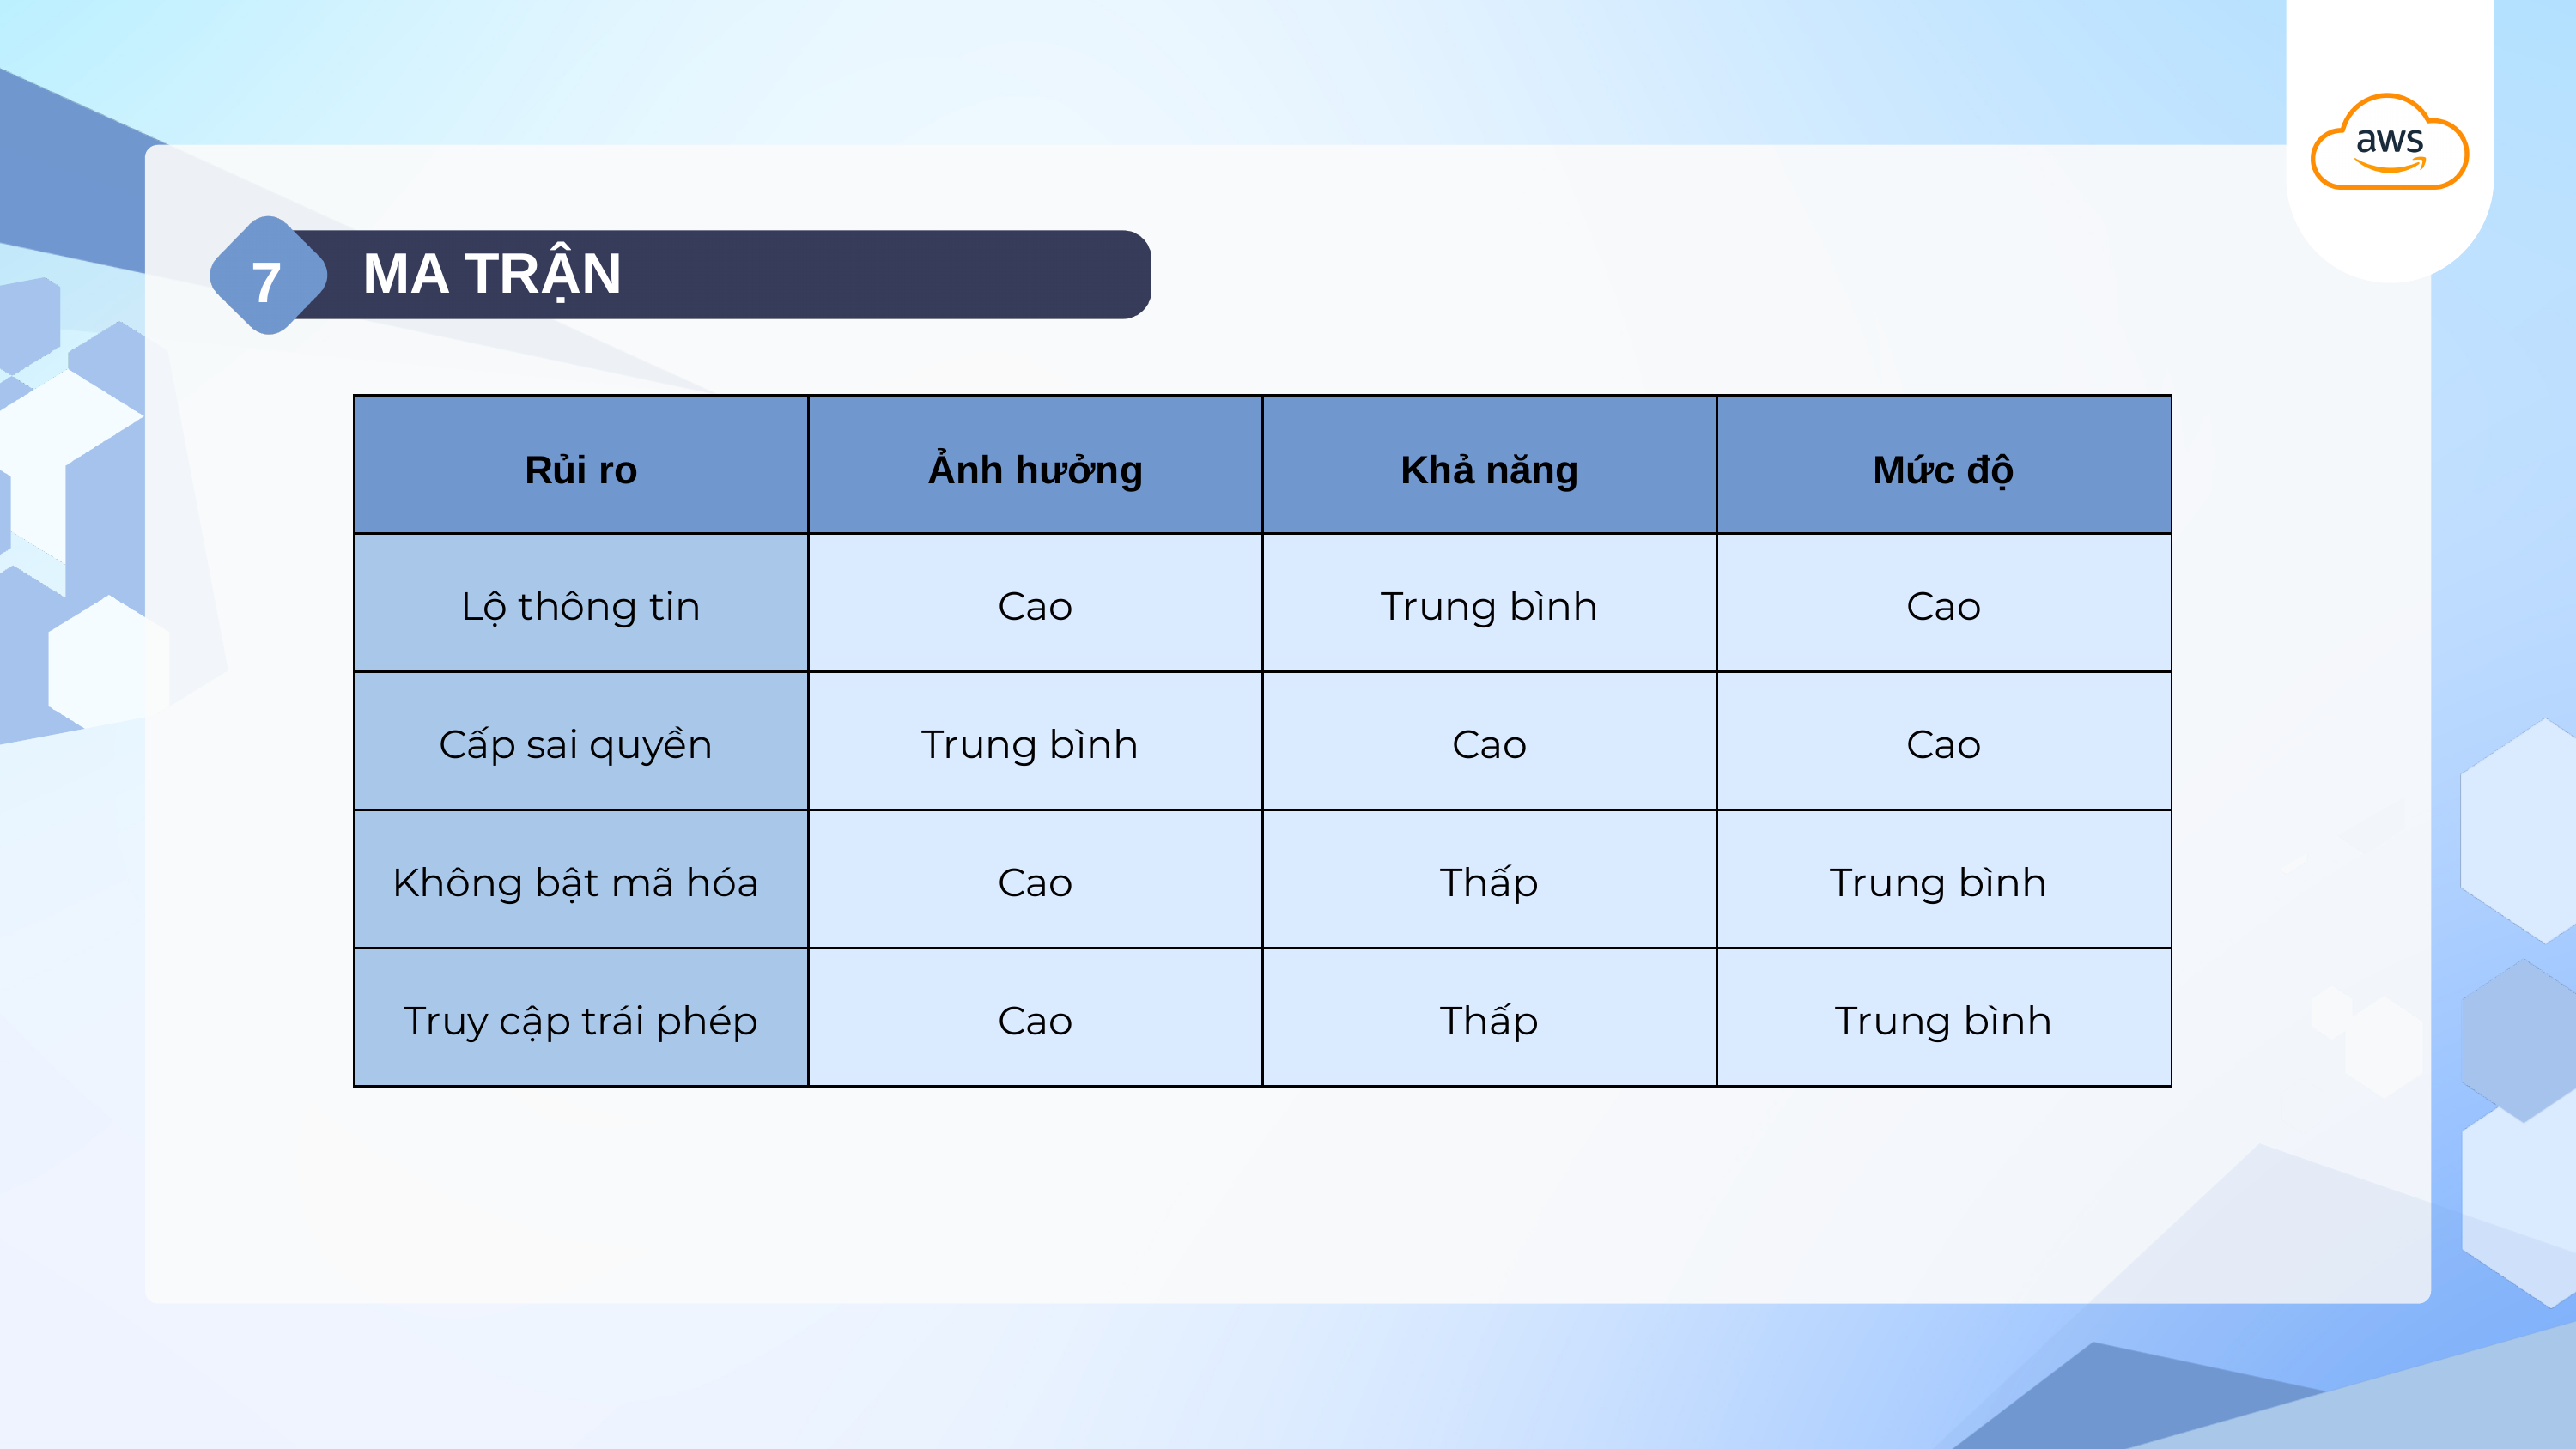

7
MA TRẬN

| Rủi ro | Ảnh hưởng | Khả năng | Mức độ |
| --- | --- | --- | --- |
| Lộ thông tin | Cao | Trung bình | Cao |
| Cấp sai quyền | Trung bình | Cao | Cao |
| Không bật mã hóa | Cao | Thấp | Trung bình |
| Truy cập trái phép | Cao | Thấp | Trung bình |